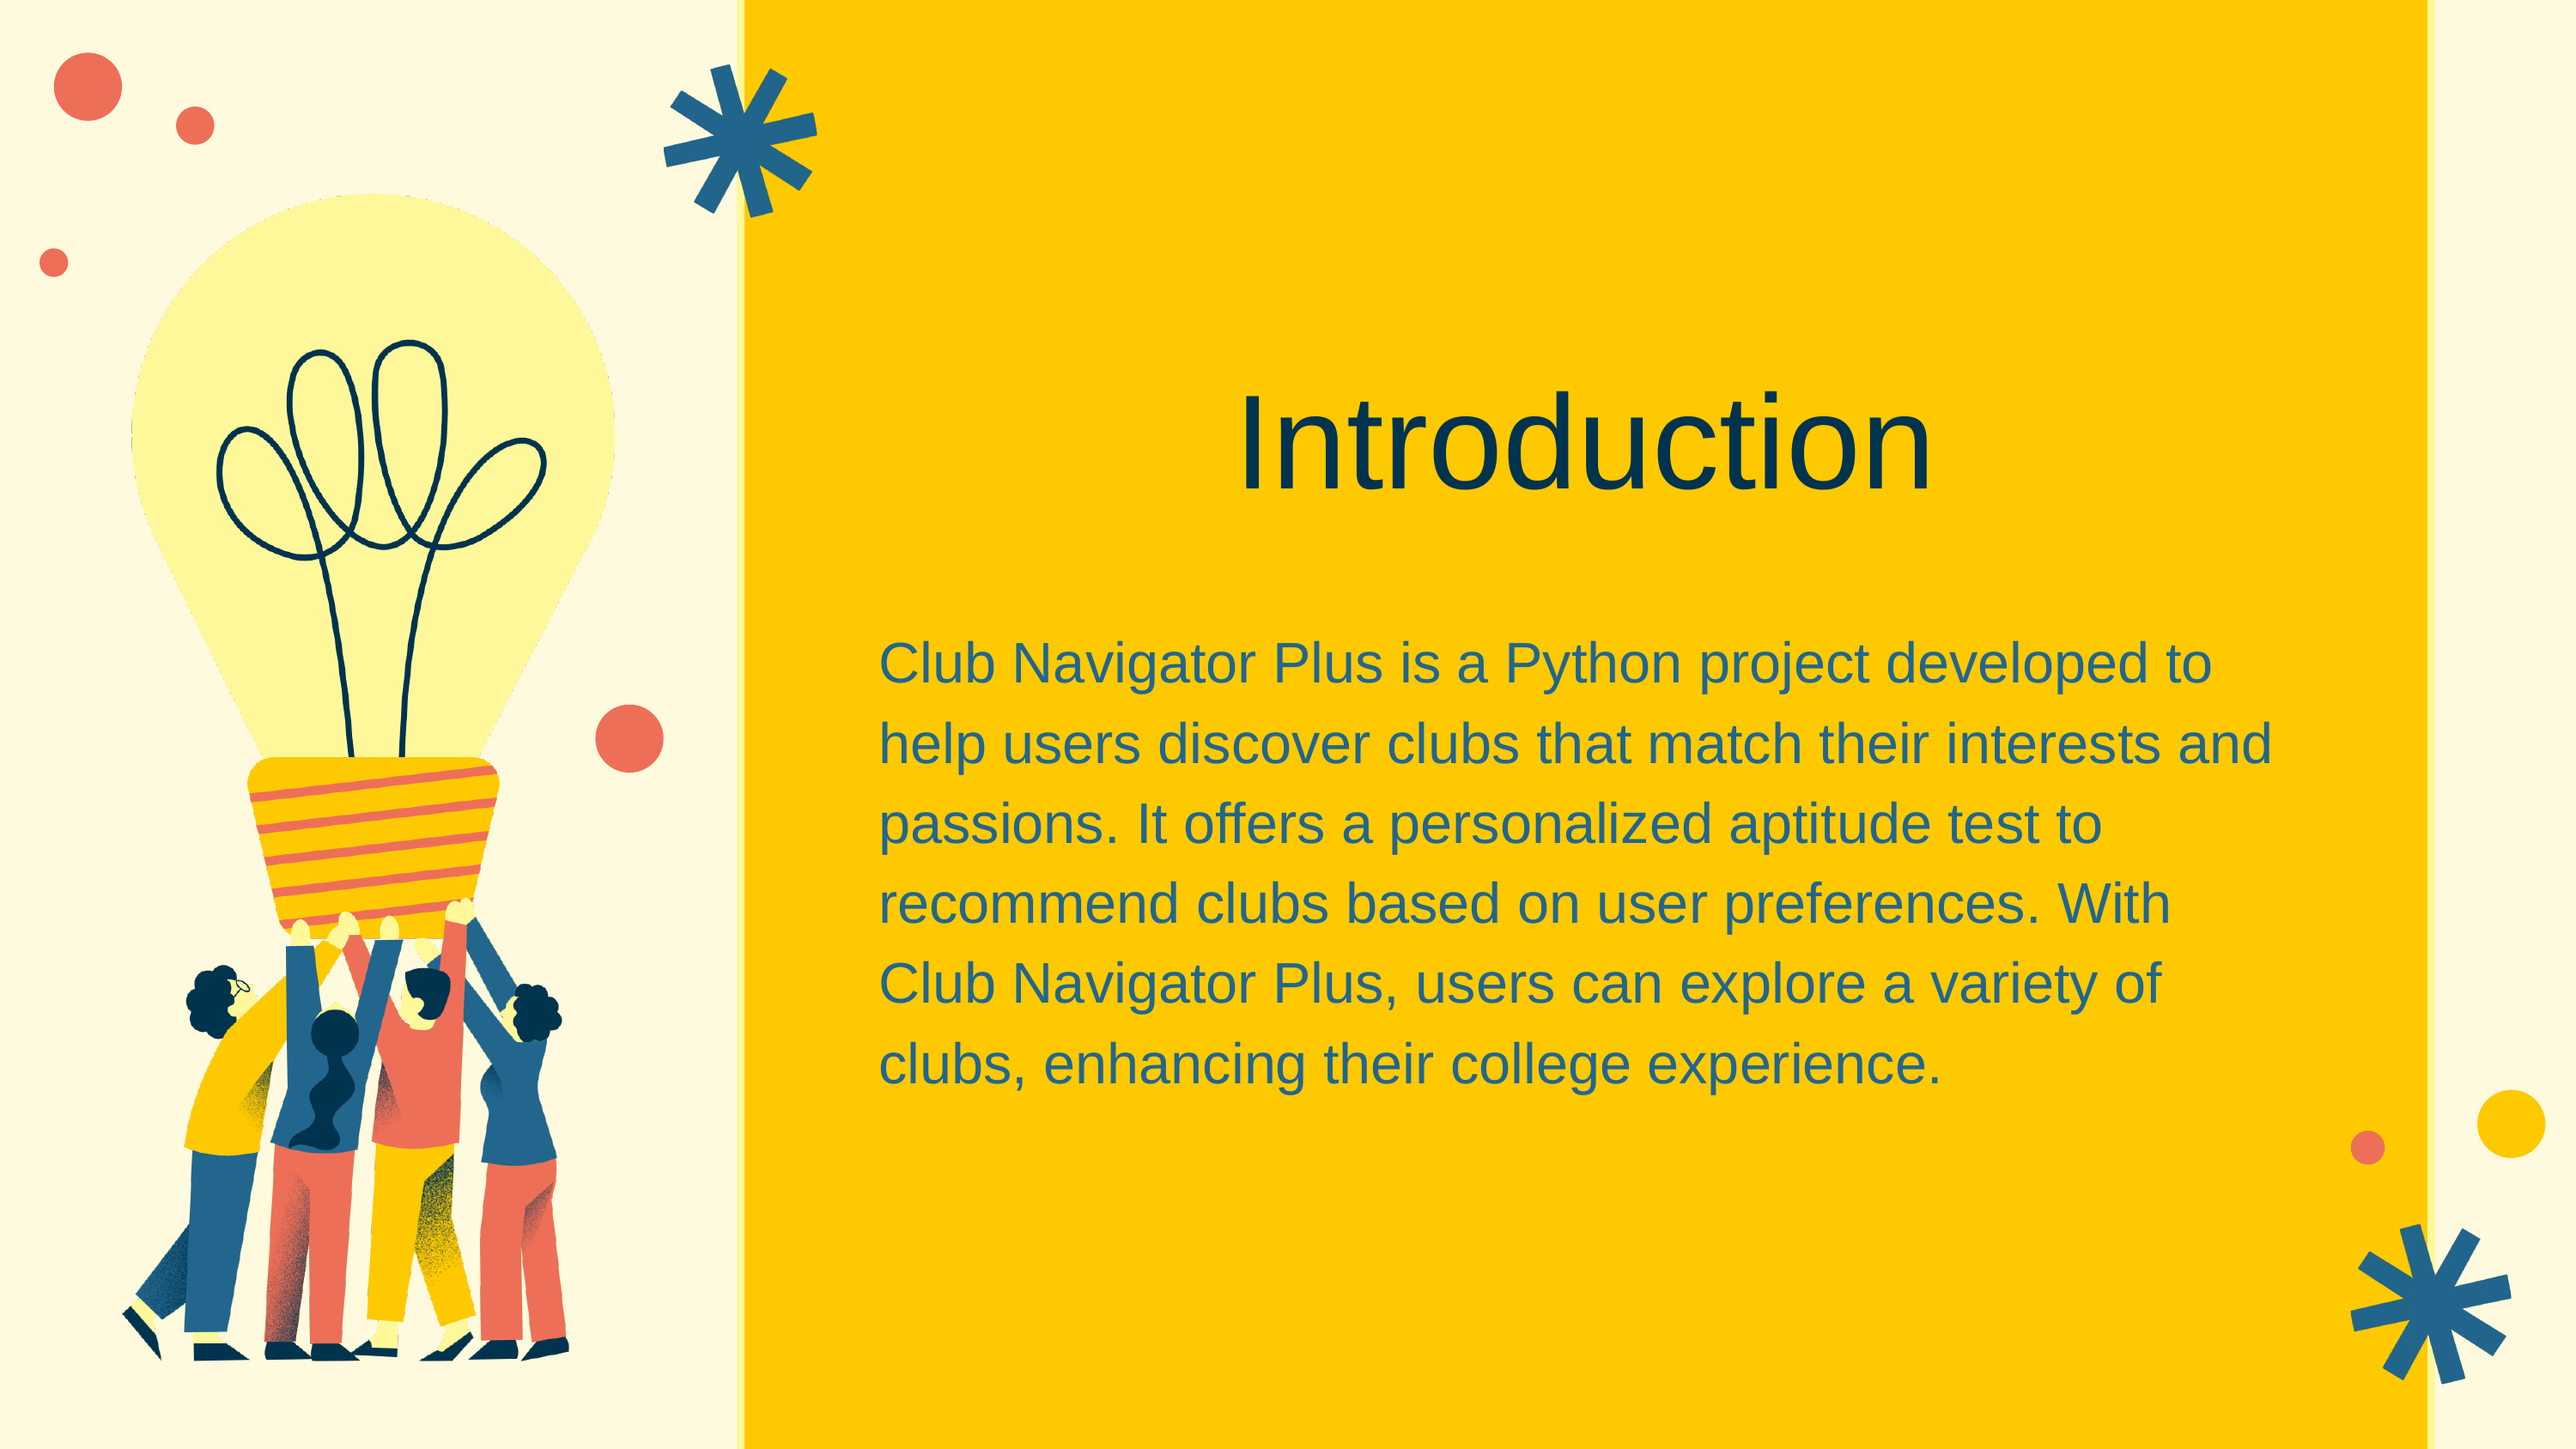

Introduction
Club Navigator Plus is a Python project developed to help users discover clubs that match their interests and passions. It offers a personalized aptitude test to recommend clubs based on user preferences. With Club Navigator Plus, users can explore a variety of clubs, enhancing their college experience.